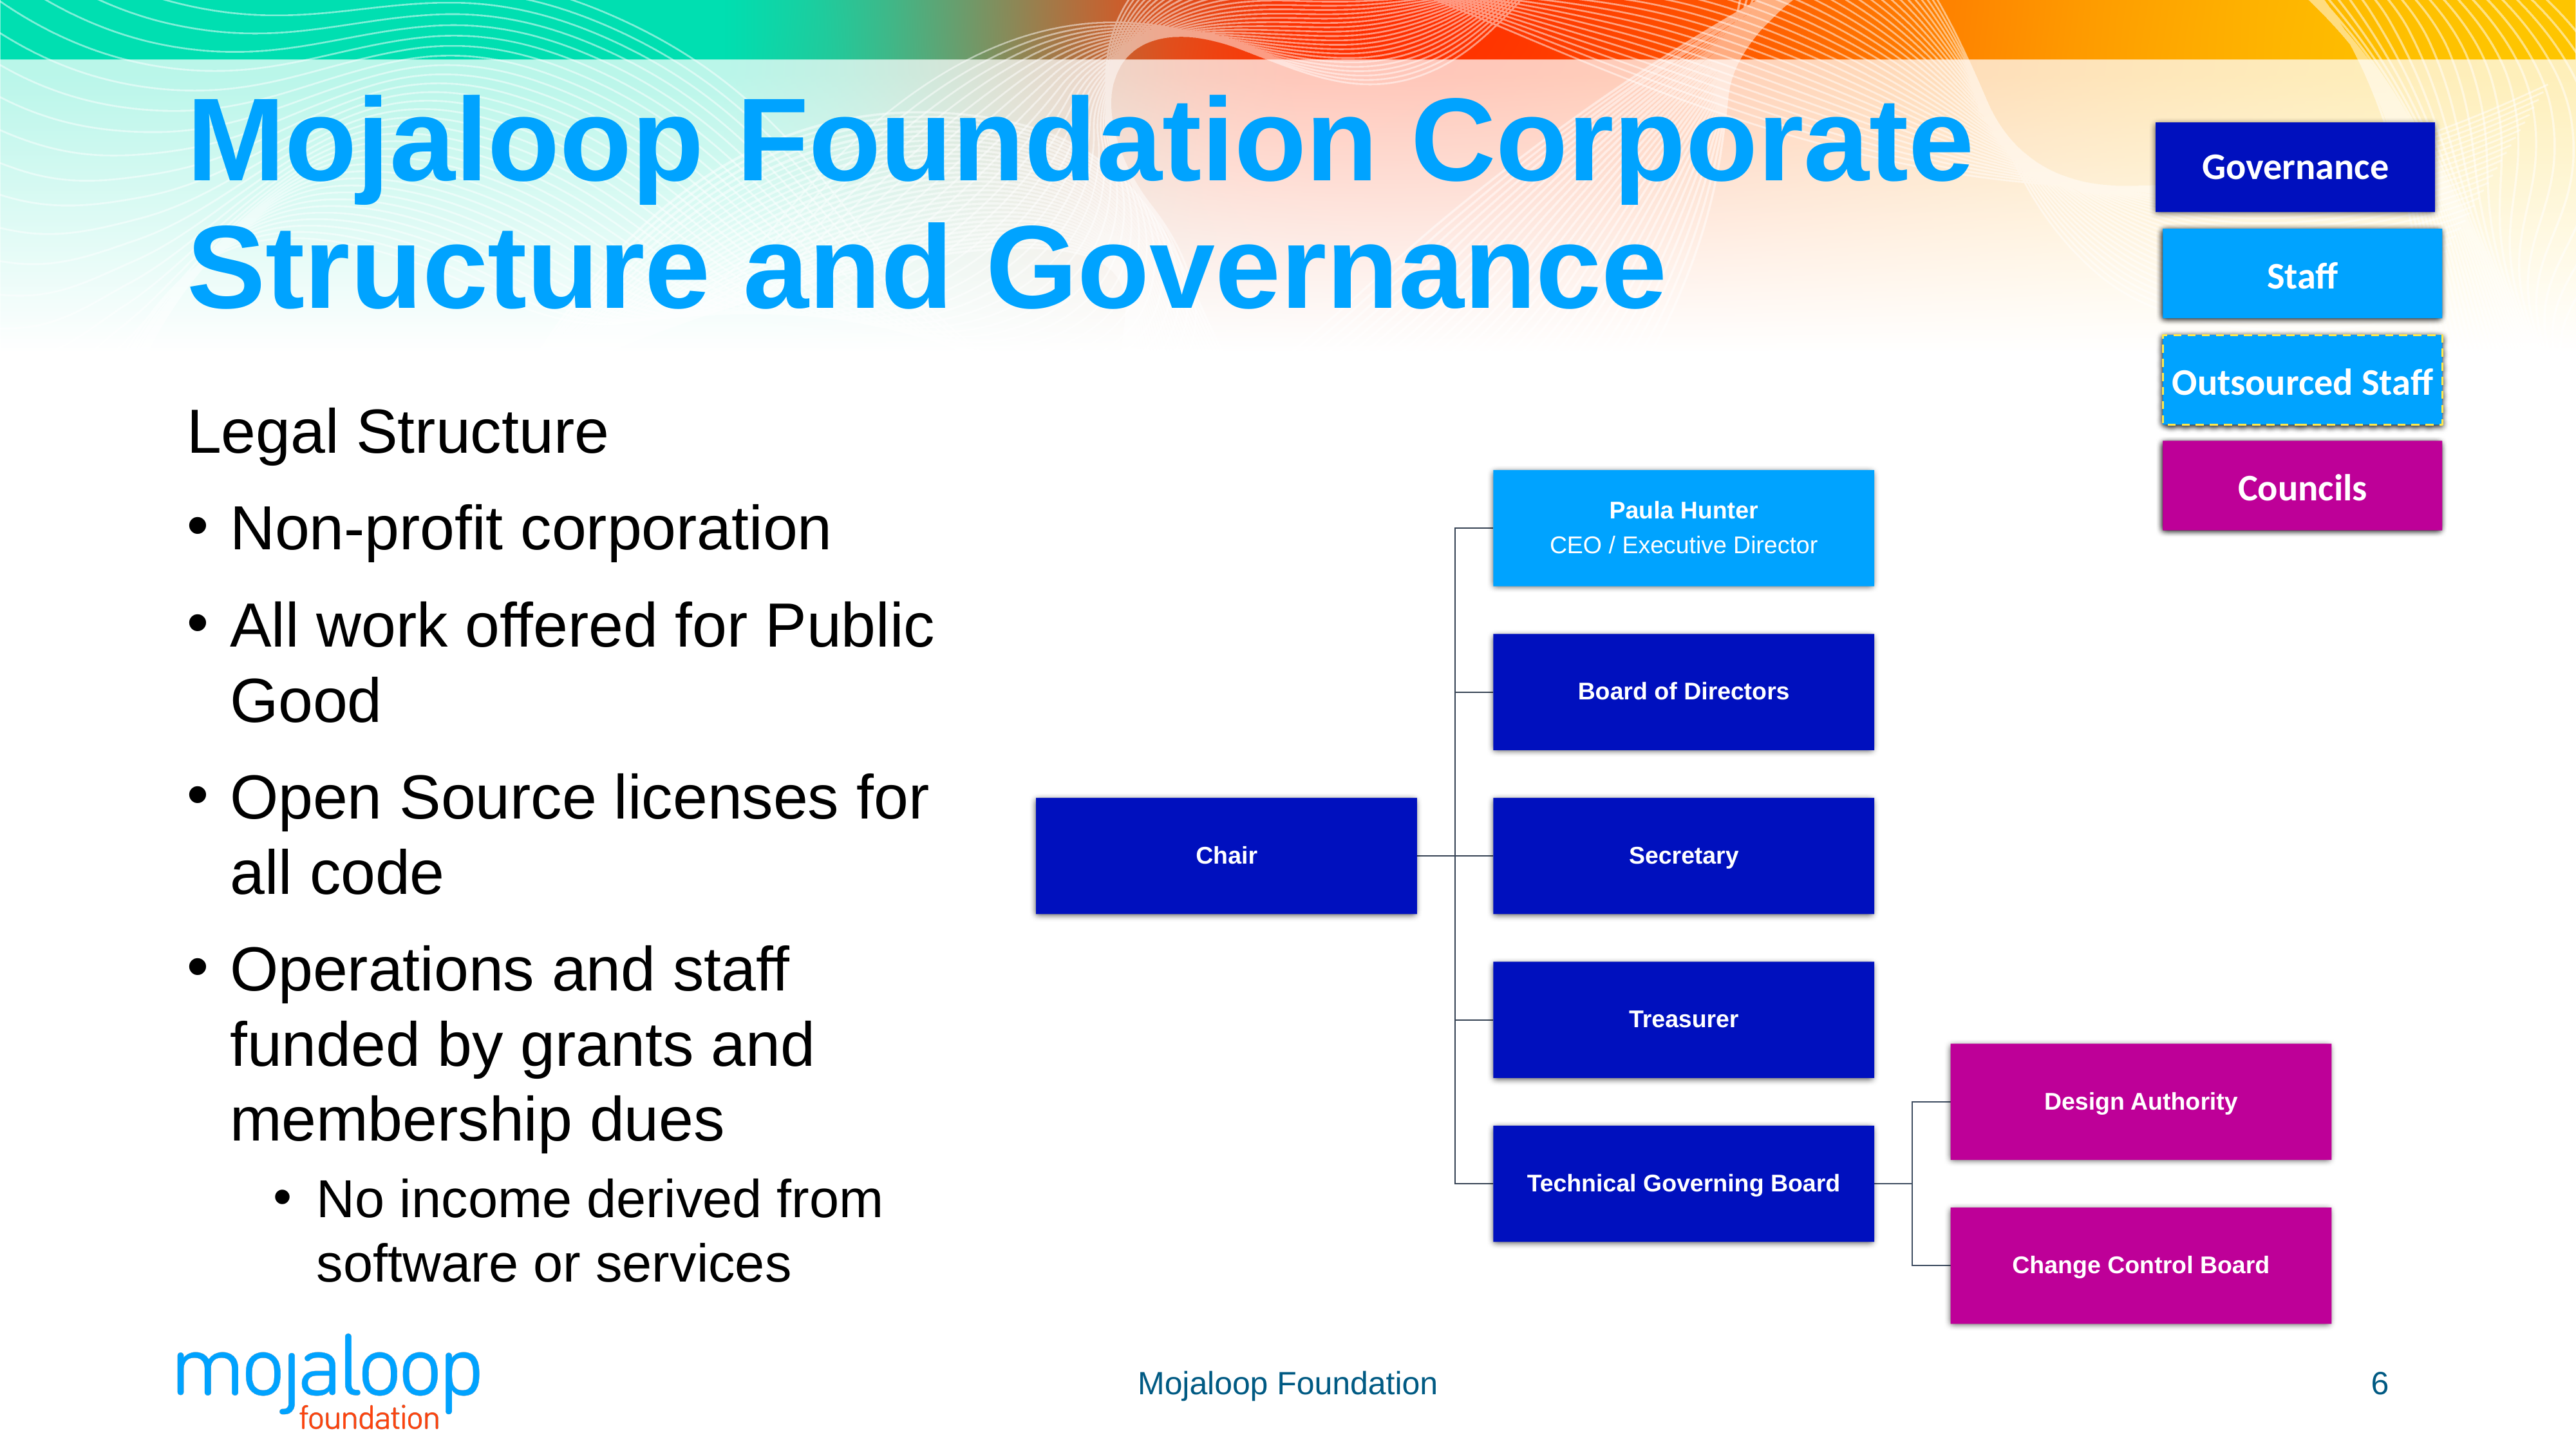

# Mojaloop Foundation Corporate Structure and Governance

Governance

Staff

Outsourced Staff

Councils
Legal Structure
Non-profit corporation
All work offered for Public Good
Open Source licenses for all code
Operations and staff funded by grants and membership dues
No income derived from software or services
Chair
Paula Hunter
CEO / Executive Director
Board of Directors
Secretary
Treasurer
Technical Governing Board
Design Authority
Change Control Board
Mojaloop Foundation
6